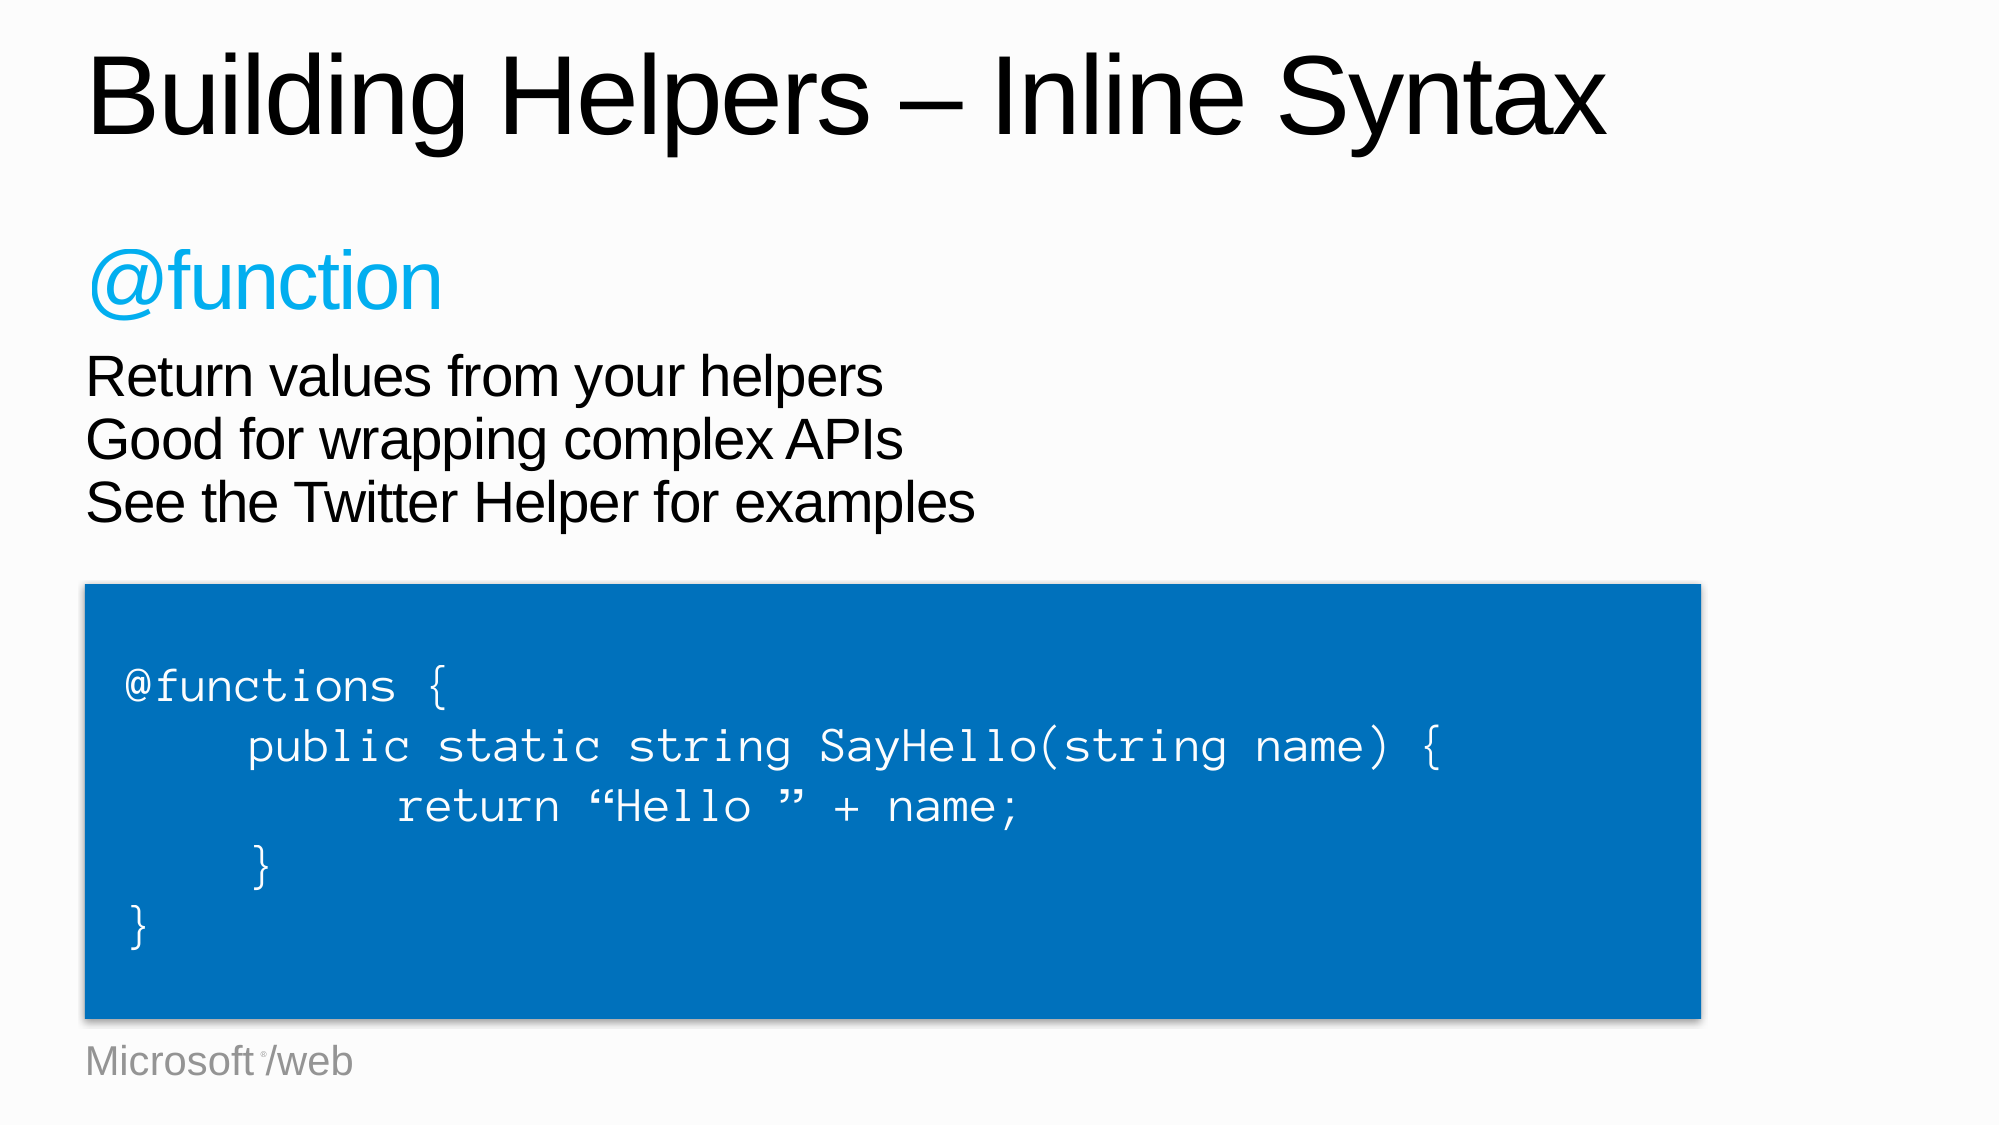

# Building Helpers – Inline Syntax
@function
Return values from your helpers
Good for wrapping complex APIs
See the Twitter Helper for examples

 @functions {
	public static string SayHello(string name) {
		return “Hello ” + name;
	}
 }